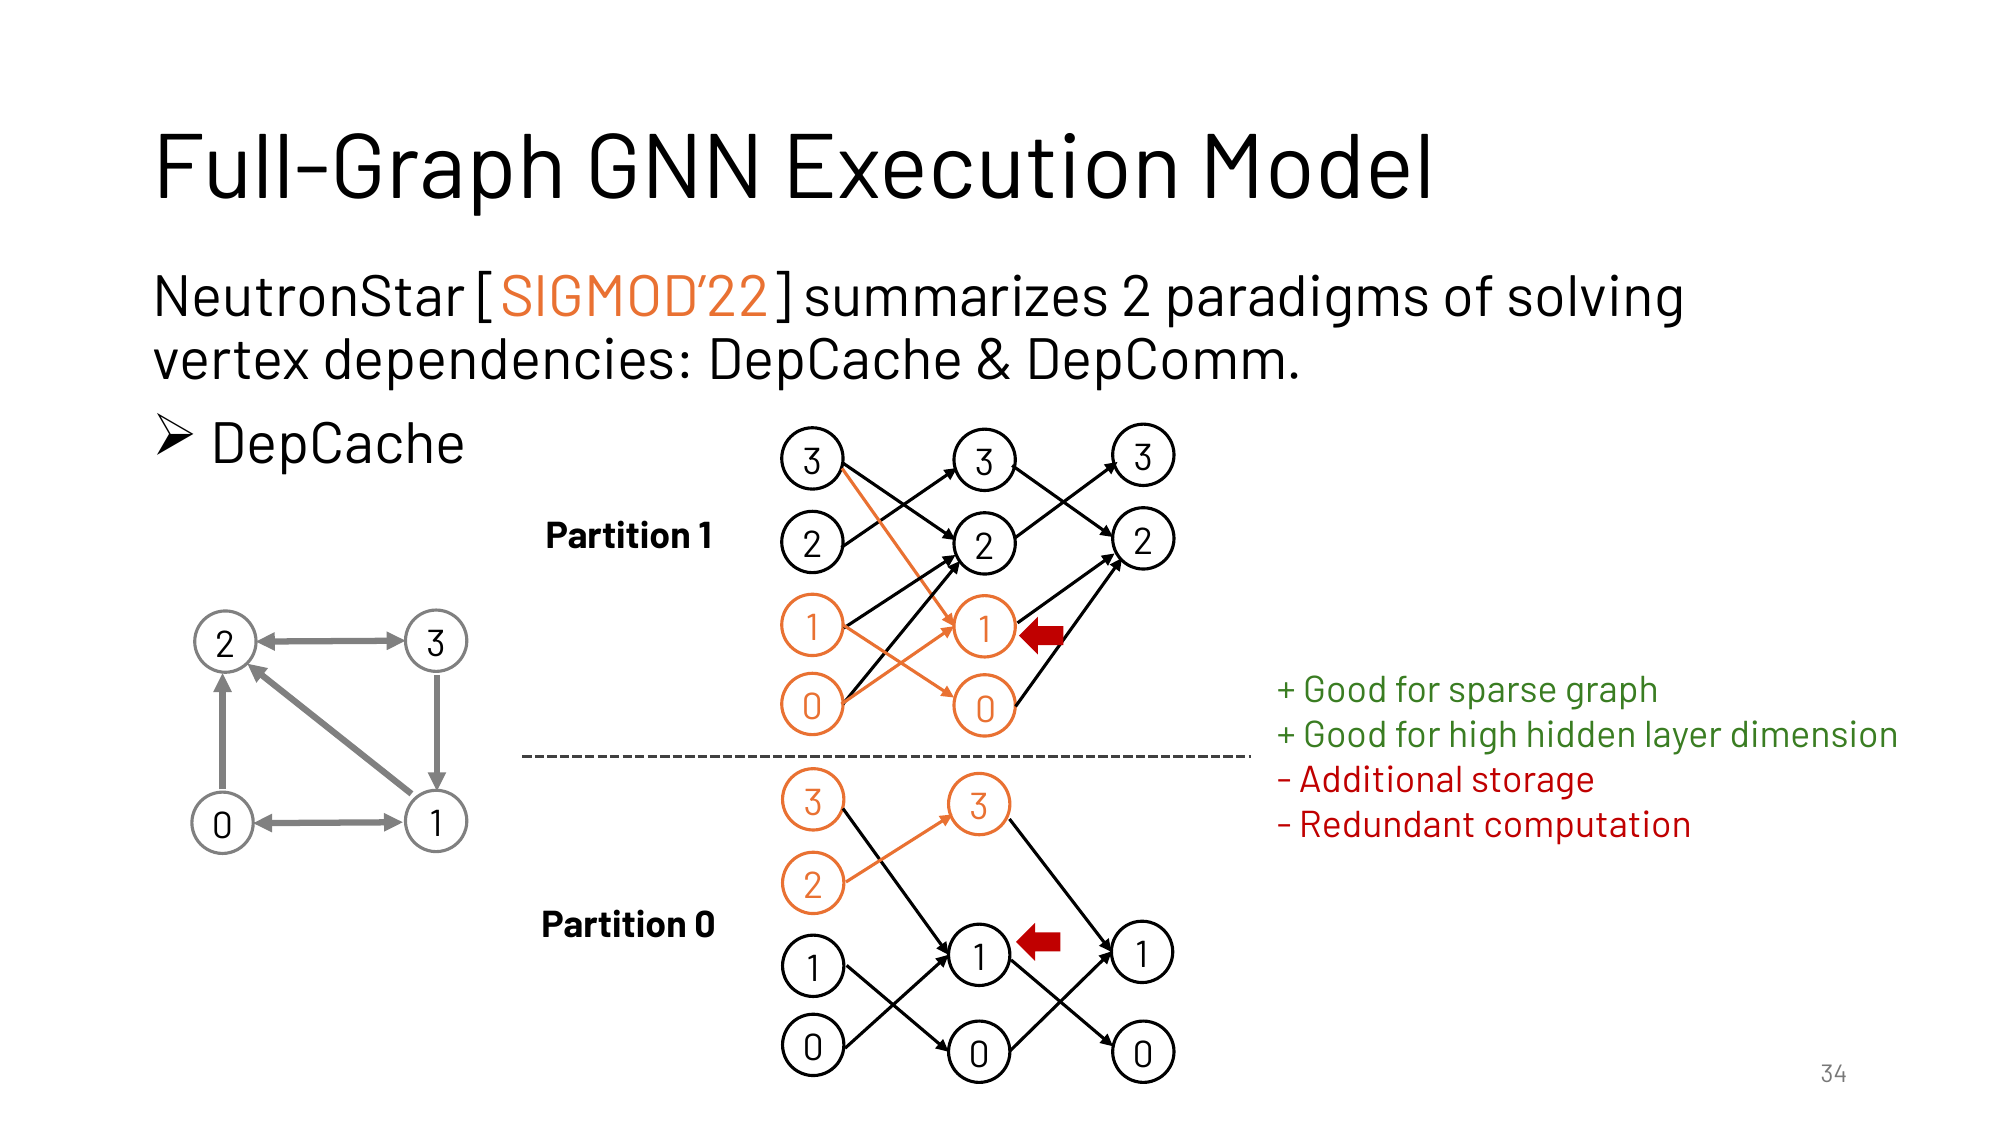

# Full-Graph GNN Execution Model
NeutronStar [SIGMOD’22] summarizes 2 paradigms of solving vertex dependencies: DepCache & DepComm.
 DepCache

3

3

3
Partition 1

2

2

2

1

1

3

2

+ Good for sparse graph
+ Good for high hidden layer dimension
- Additional storage
- Redundant computation

0

0

3

3

1

0

2
Partition 0

1

1

1

0

0

0
34